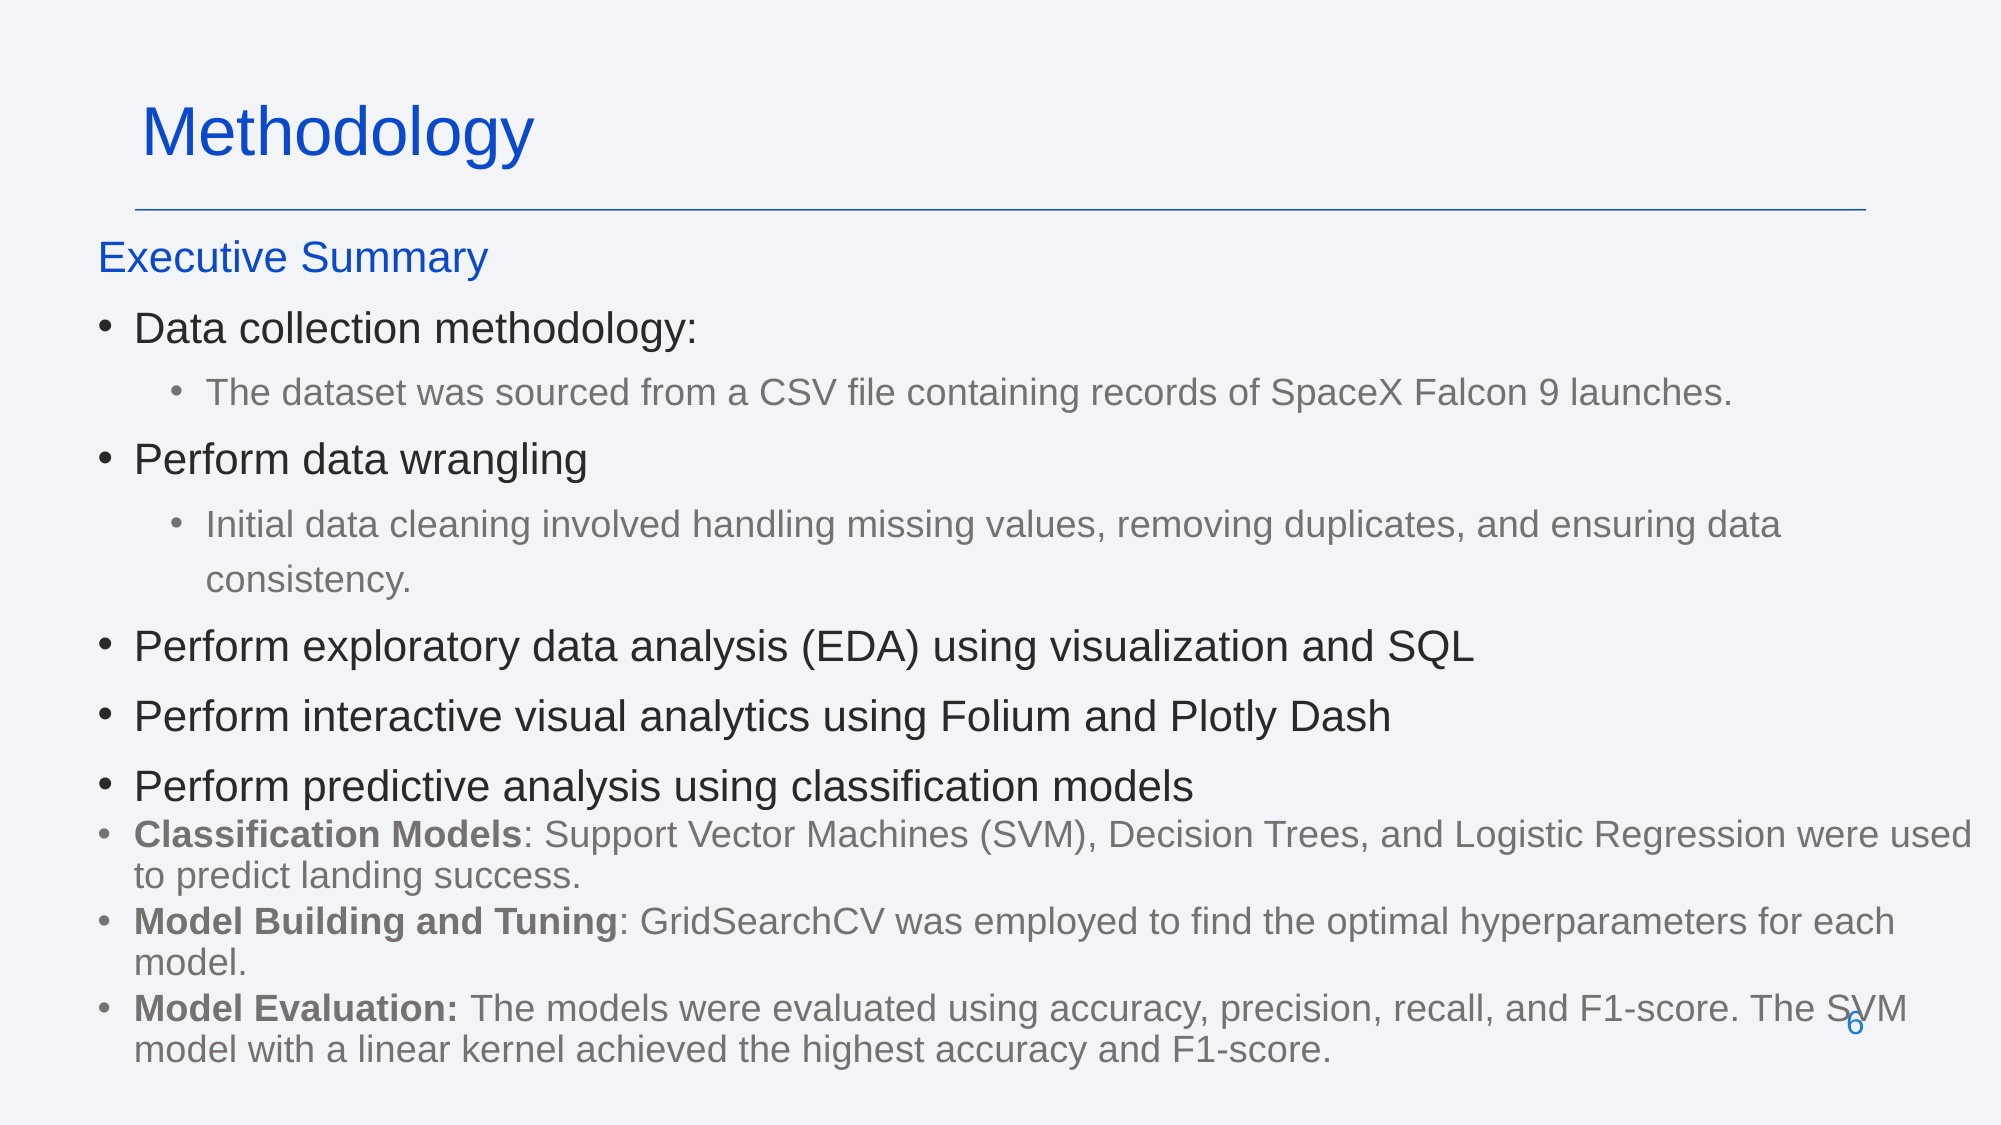

Methodology
Executive Summary
Data collection methodology:
The dataset was sourced from a CSV file containing records of SpaceX Falcon 9 launches.
Perform data wrangling
Initial data cleaning involved handling missing values, removing duplicates, and ensuring data consistency.
Perform exploratory data analysis (EDA) using visualization and SQL
Perform interactive visual analytics using Folium and Plotly Dash
Perform predictive analysis using classification models
Classification Models: Support Vector Machines (SVM), Decision Trees, and Logistic Regression were used to predict landing success.
Model Building and Tuning: GridSearchCV was employed to find the optimal hyperparameters for each model.
Model Evaluation: The models were evaluated using accuracy, precision, recall, and F1-score. The SVM model with a linear kernel achieved the highest accuracy and F1-score.

6